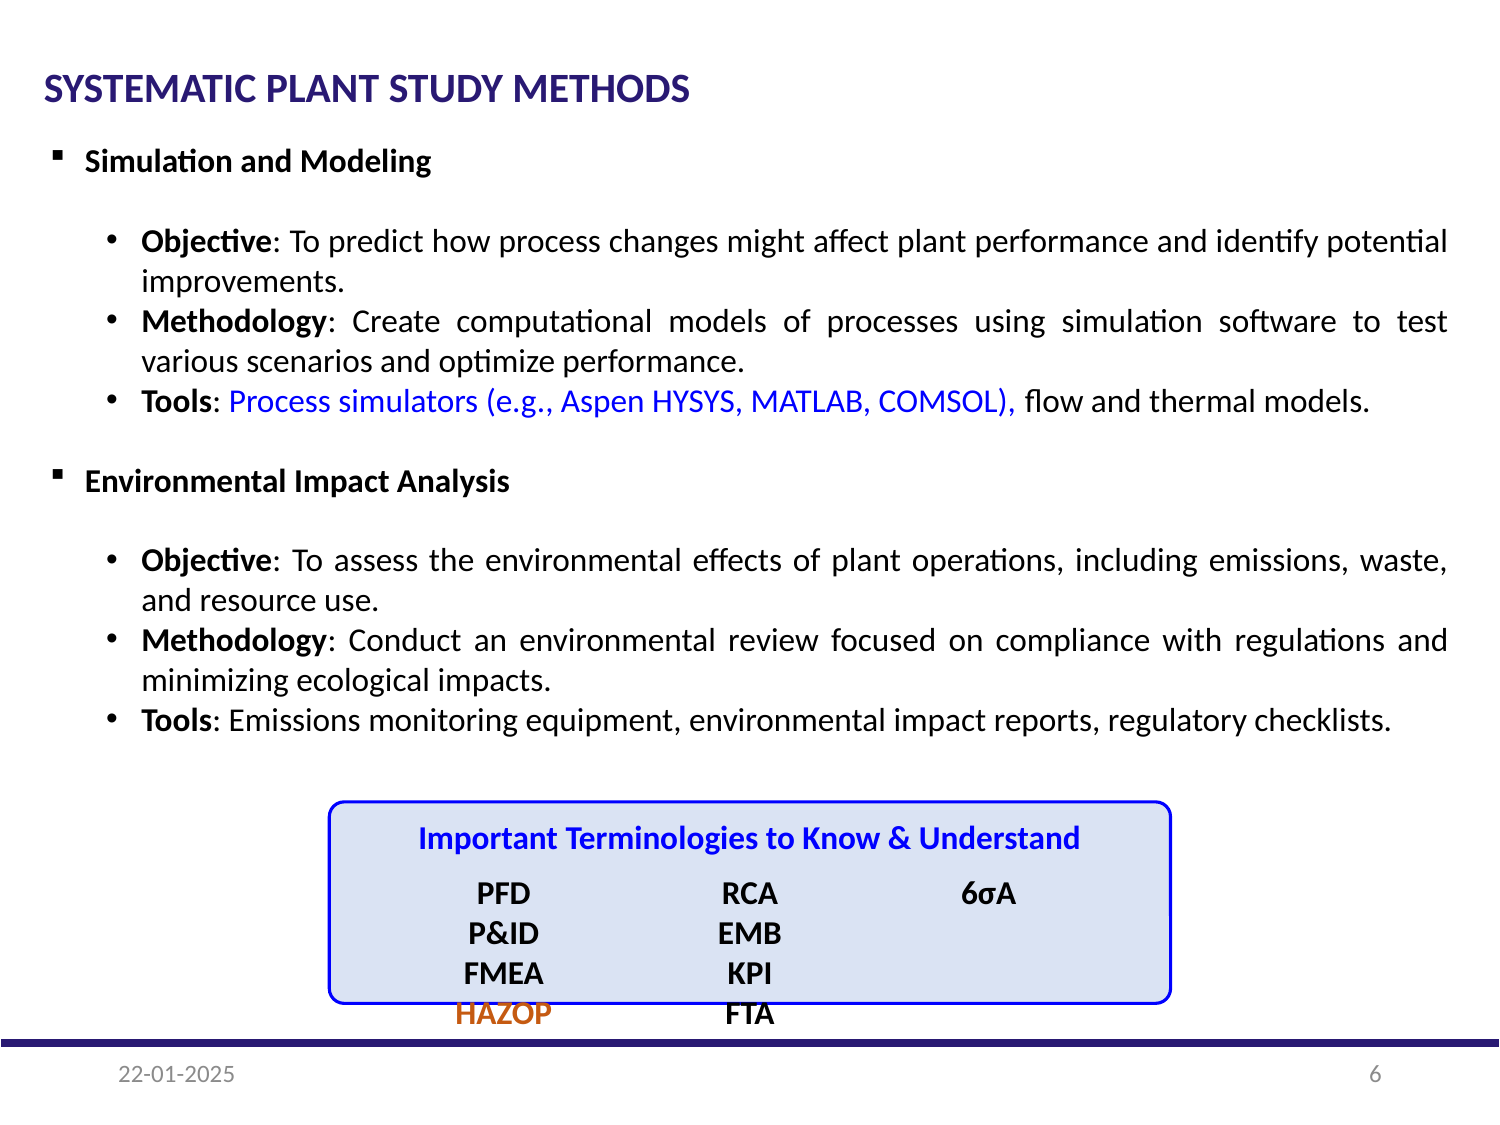

SYSTEMATIC PLANT STUDY METHODS
Simulation and Modeling

Objective: To predict how process changes might affect plant performance and identify potential improvements.
Methodology: Create computational models of processes using simulation software to test various scenarios and optimize performance.
Tools: Process simulators (e.g., Aspen HYSYS, MATLAB, COMSOL), flow and thermal models.

Environmental Impact Analysis

Objective: To assess the environmental effects of plant operations, including emissions, waste, and resource use.
Methodology: Conduct an environmental review focused on compliance with regulations and minimizing ecological impacts.
Tools: Emissions monitoring equipment, environmental impact reports, regulatory checklists.

Important Terminologies to Know & Understand
PFD
P&ID
FMEA
HAZOP
RCA
EMB
KPI
FTA
6σA
22-01-2025
6